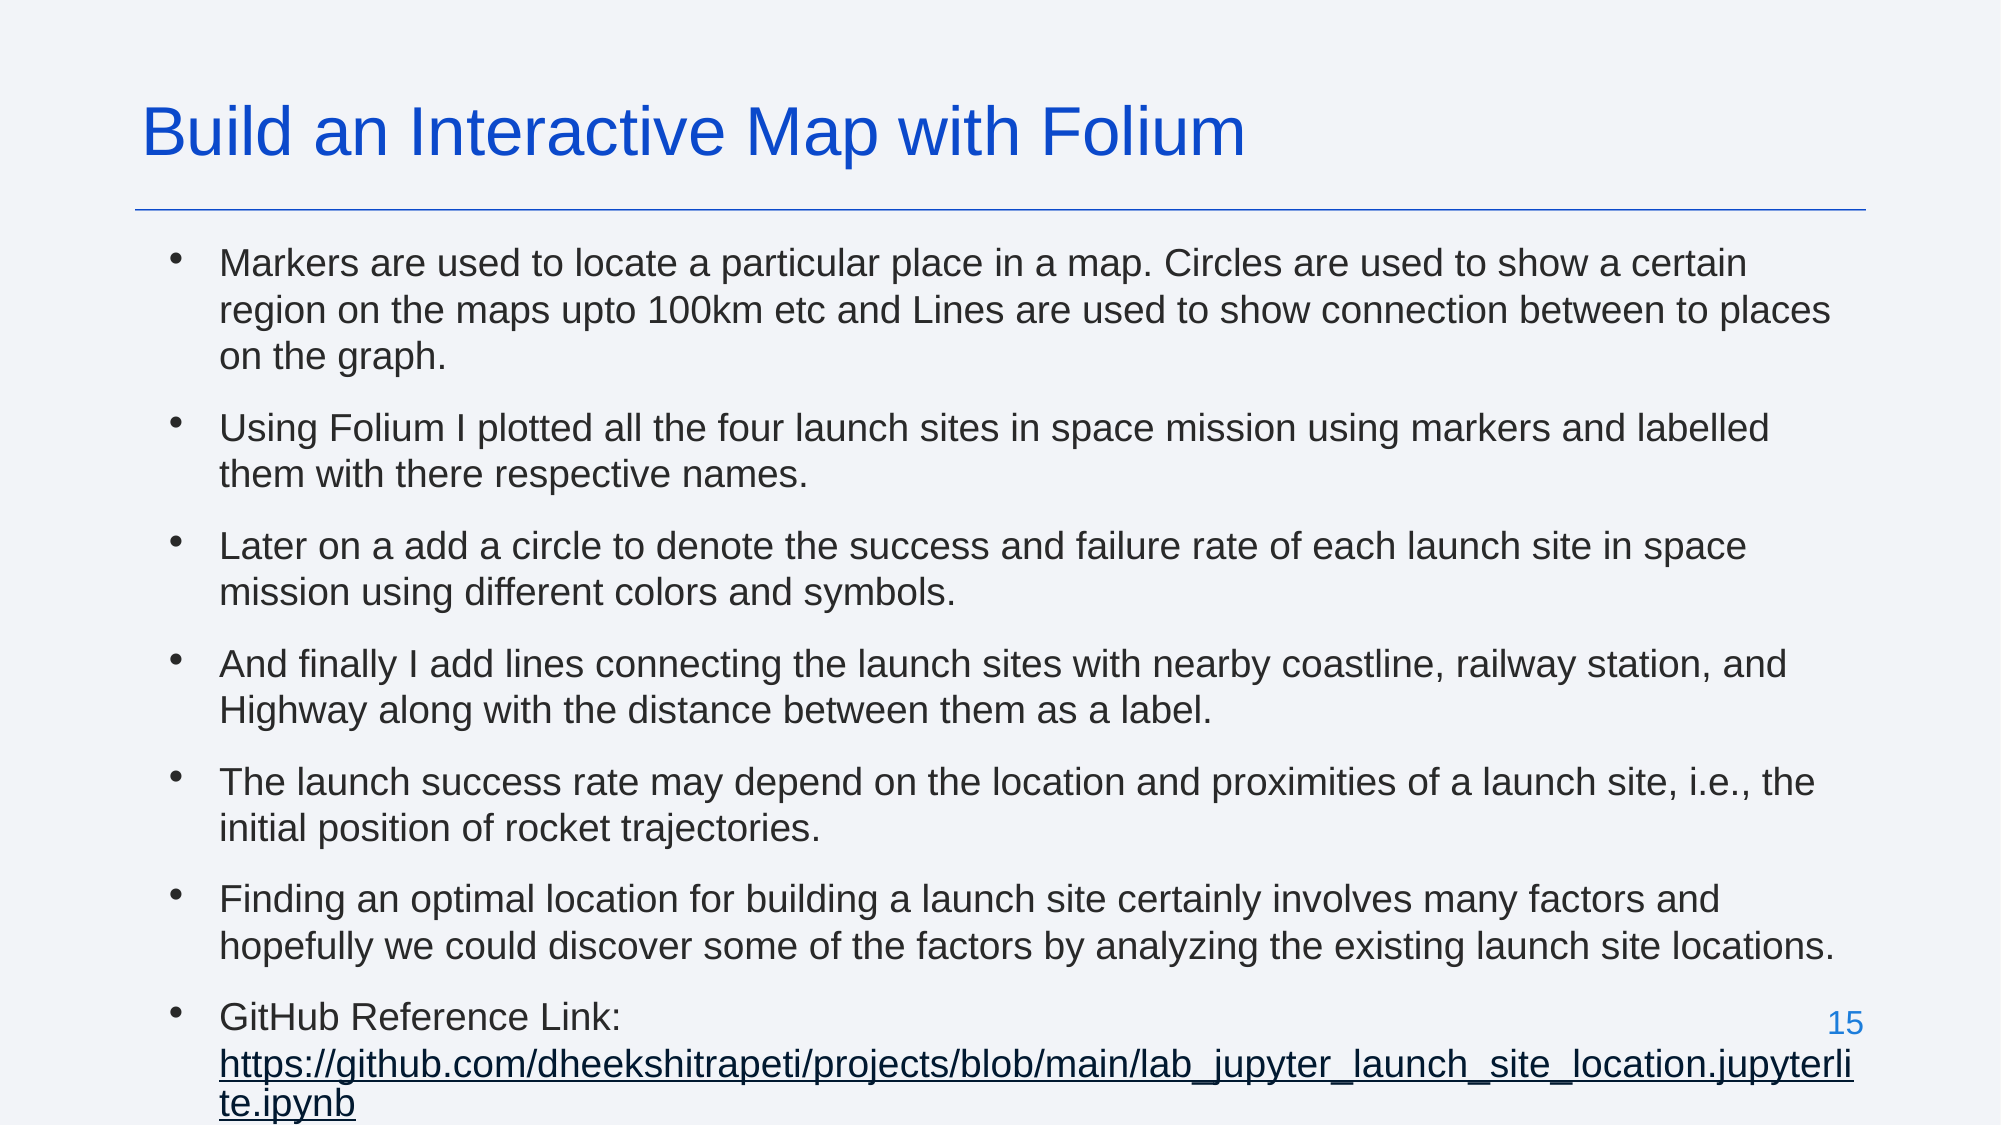

Build an Interactive Map with Folium
# Markers are used to locate a particular place in a map. Circles are used to show a certain region on the maps upto 100km etc and Lines are used to show connection between to places on the graph.
Using Folium I plotted all the four launch sites in space mission using markers and labelled them with there respective names.
Later on a add a circle to denote the success and failure rate of each launch site in space mission using different colors and symbols.
And finally I add lines connecting the launch sites with nearby coastline, railway station, and Highway along with the distance between them as a label.
The launch success rate may depend on the location and proximities of a launch site, i.e., the initial position of rocket trajectories.
Finding an optimal location for building a launch site certainly involves many factors and hopefully we could discover some of the factors by analyzing the existing launch site locations.
GitHub Reference Link:https://github.com/dheekshitrapeti/projects/blob/main/lab_jupyter_launch_site_location.jupyterlite.ipynb
15